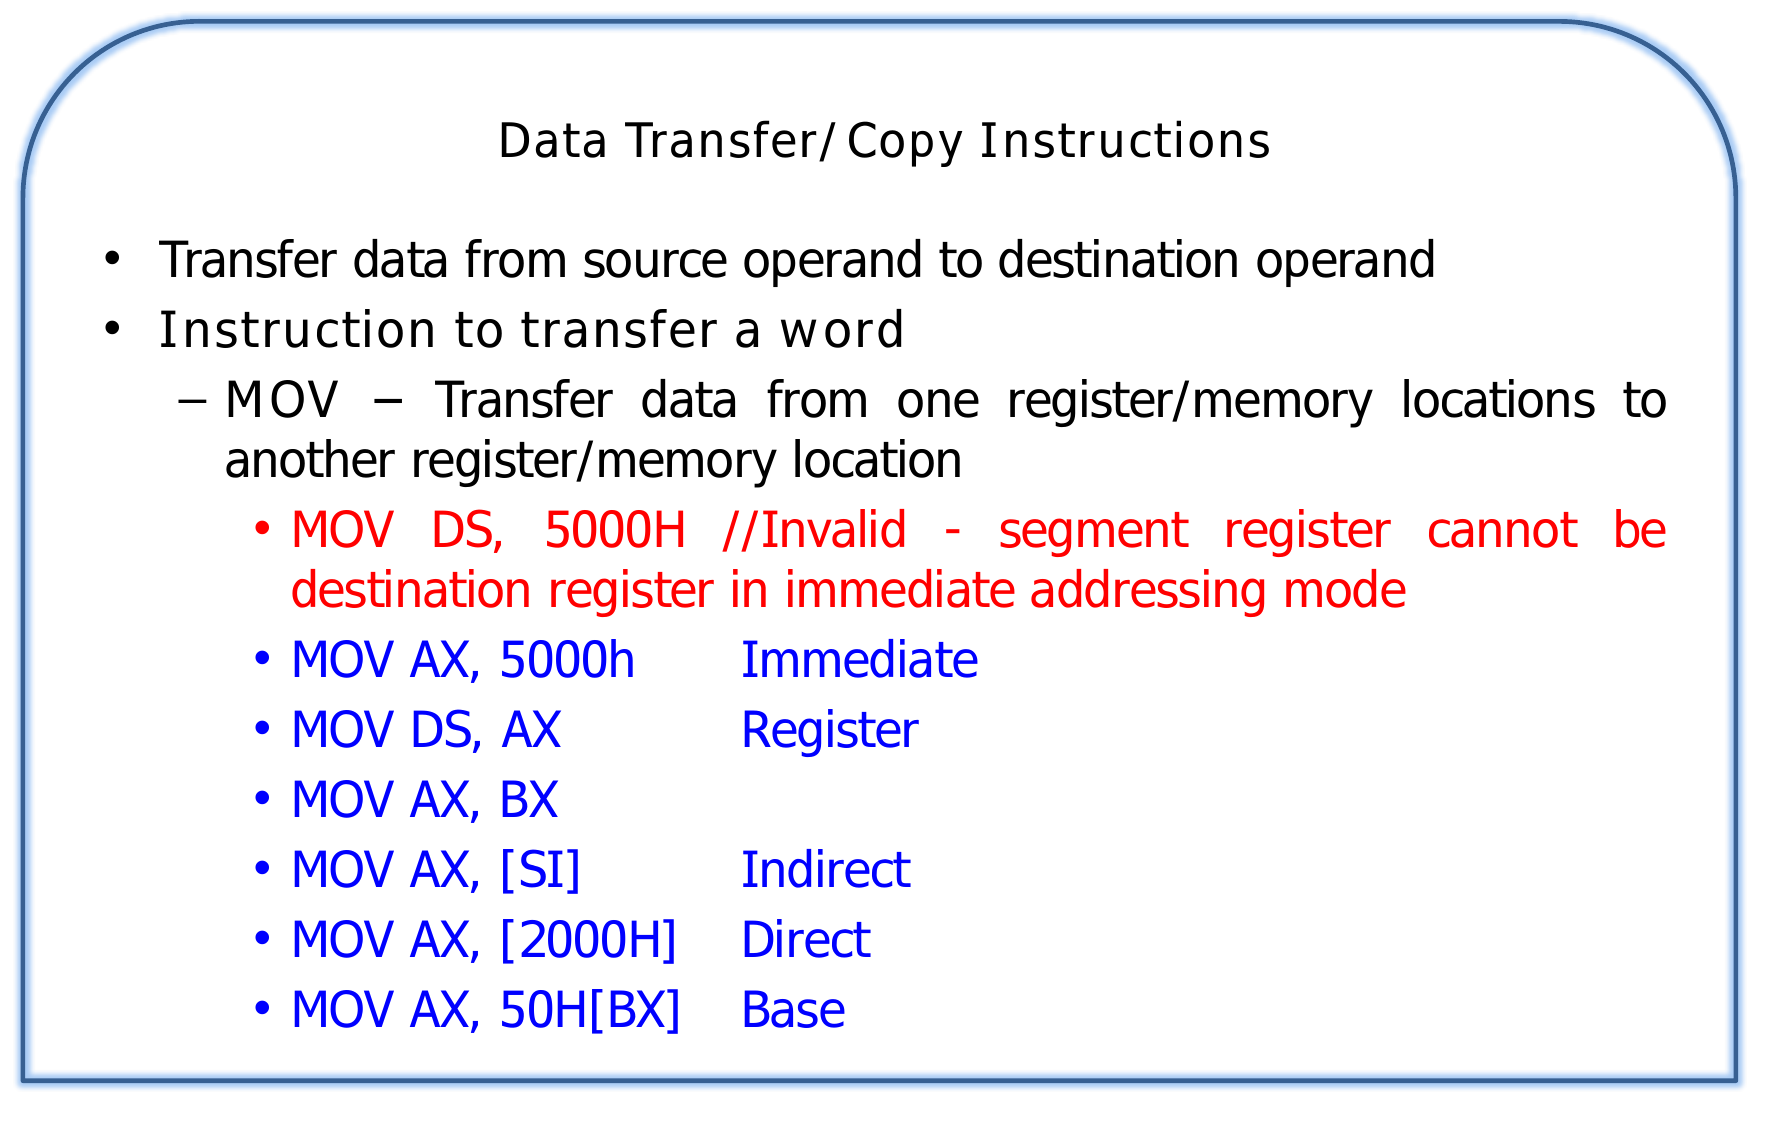

# Data Transfer/Copy Instructions
Transfer data from source operand to destination operand
Instruction to transfer a word
MOV − Transfer data from one register/memory locations to another register/memory location
MOV DS, 5000H //Invalid - segment register cannot be destination register in immediate addressing mode
MOV AX, 5000h  	Immediate
MOV DS, AX		Register
MOV AX, BX
MOV AX, [SI]		Indirect
MOV AX, [2000H]	Direct
MOV AX, 50H[BX]	Base